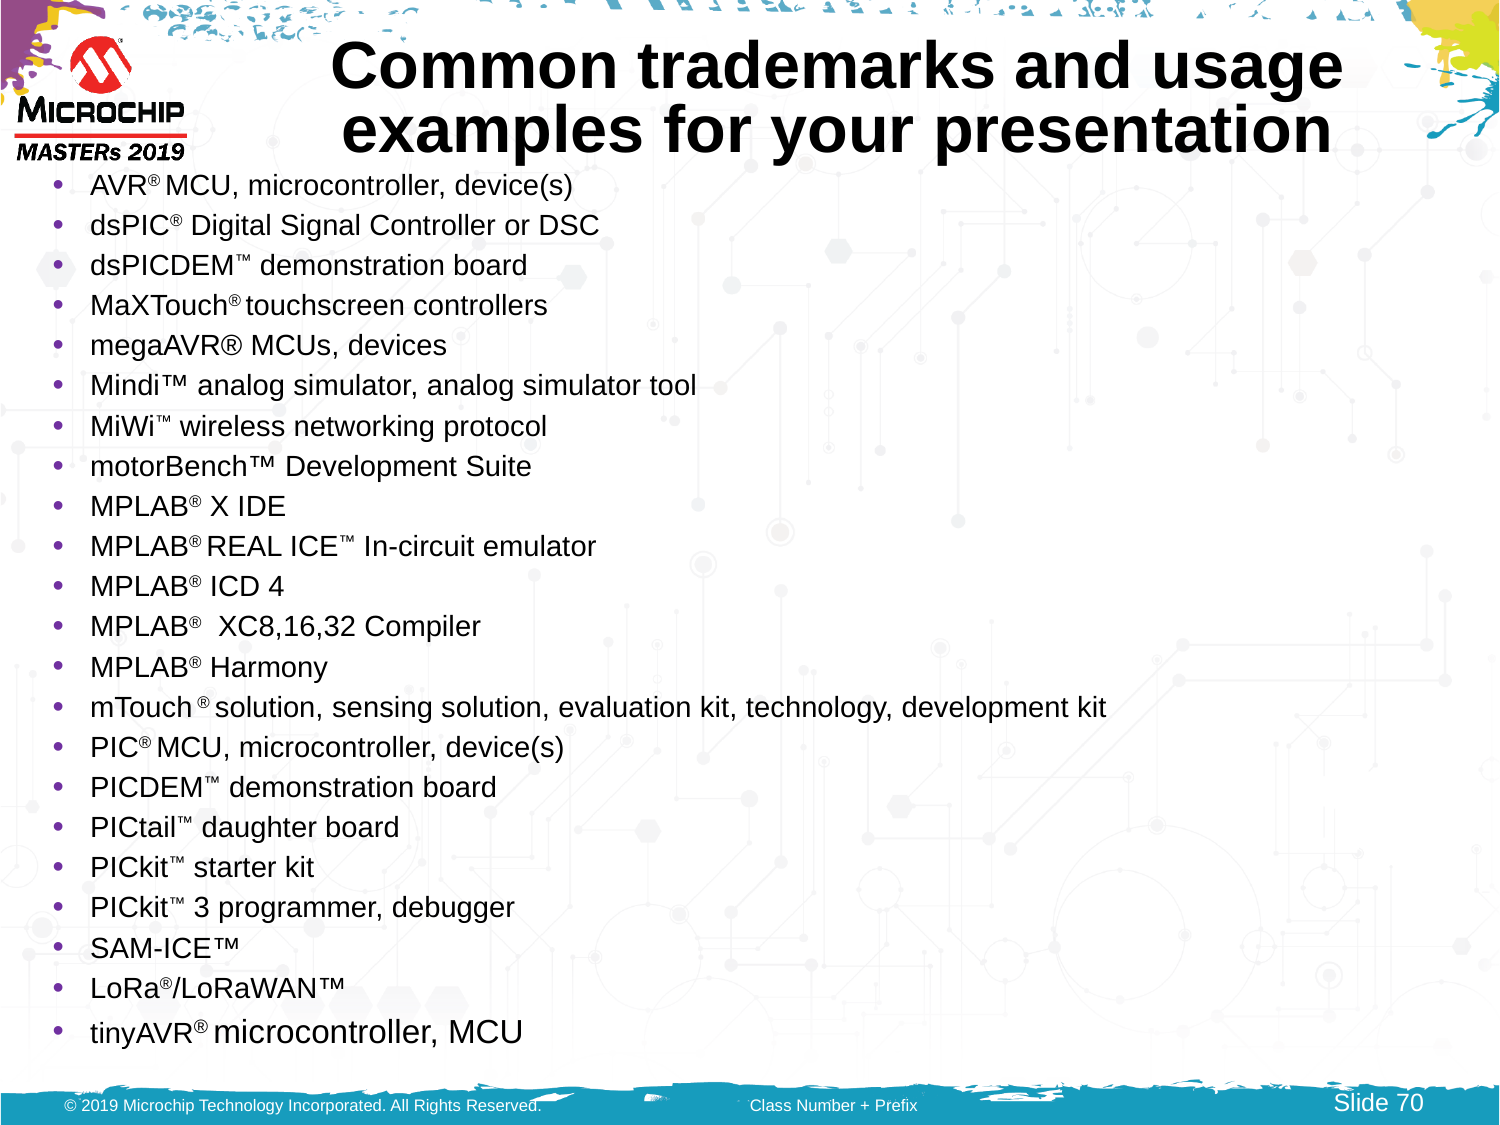

# Common trademarks and usage examples for your presentation
AVR® MCU, microcontroller, device(s)
dsPIC® Digital Signal Controller or DSC
dsPICDEM™ demonstration board
MaXTouch® touchscreen controllers
megaAVR® MCUs, devices
Mindi™ analog simulator, analog simulator tool
MiWi™ wireless networking protocol
motorBench™ Development Suite
MPLAB® X IDE
MPLAB® REAL ICE™ In-circuit emulator
MPLAB® ICD 4
MPLAB®  XC8,16,32 Compiler
MPLAB® Harmony
mTouch ® solution, sensing solution, evaluation kit, technology, development kit
PIC® MCU, microcontroller, device(s)
PICDEM™ demonstration board
PICtail™ daughter board
PICkit™ starter kit
PICkit™ 3 programmer, debugger
SAM-ICE™
LoRa®/LoRaWAN™
tinyAVR® microcontroller, MCU